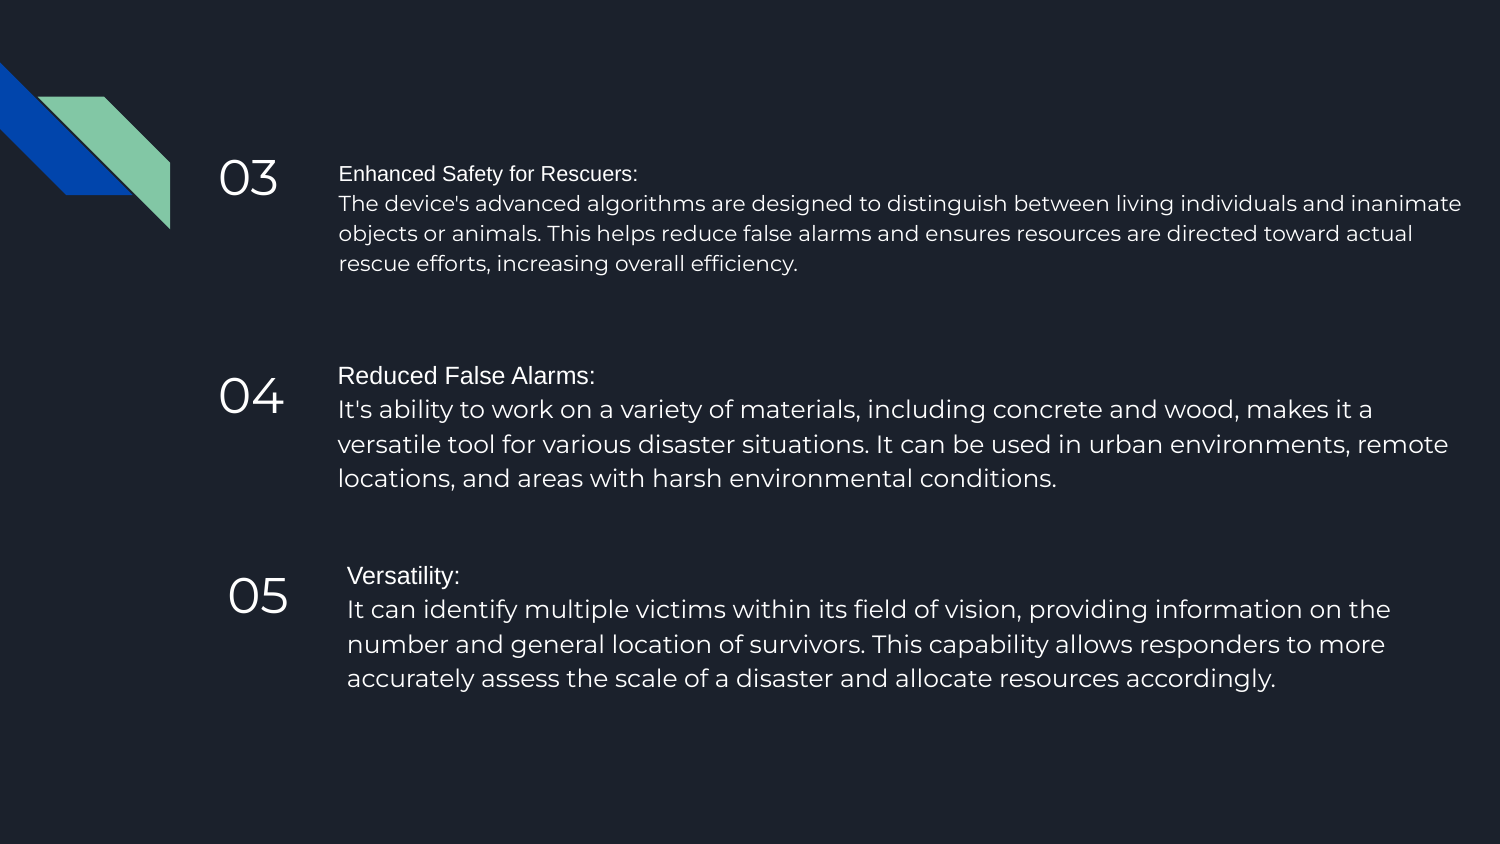

03
Enhanced Safety for Rescuers:
The device's advanced algorithms are designed to distinguish between living individuals and inanimate objects or animals. This helps reduce false alarms and ensures resources are directed toward actual rescue efforts, increasing overall efficiency.
Reduced False Alarms:
It's ability to work on a variety of materials, including concrete and wood, makes it a versatile tool for various disaster situations. It can be used in urban environments, remote locations, and areas with harsh environmental conditions.

04

Versatility:
It can identify multiple victims within its field of vision, providing information on the number and general location of survivors. This capability allows responders to more accurately assess the scale of a disaster and allocate resources accordingly.
05